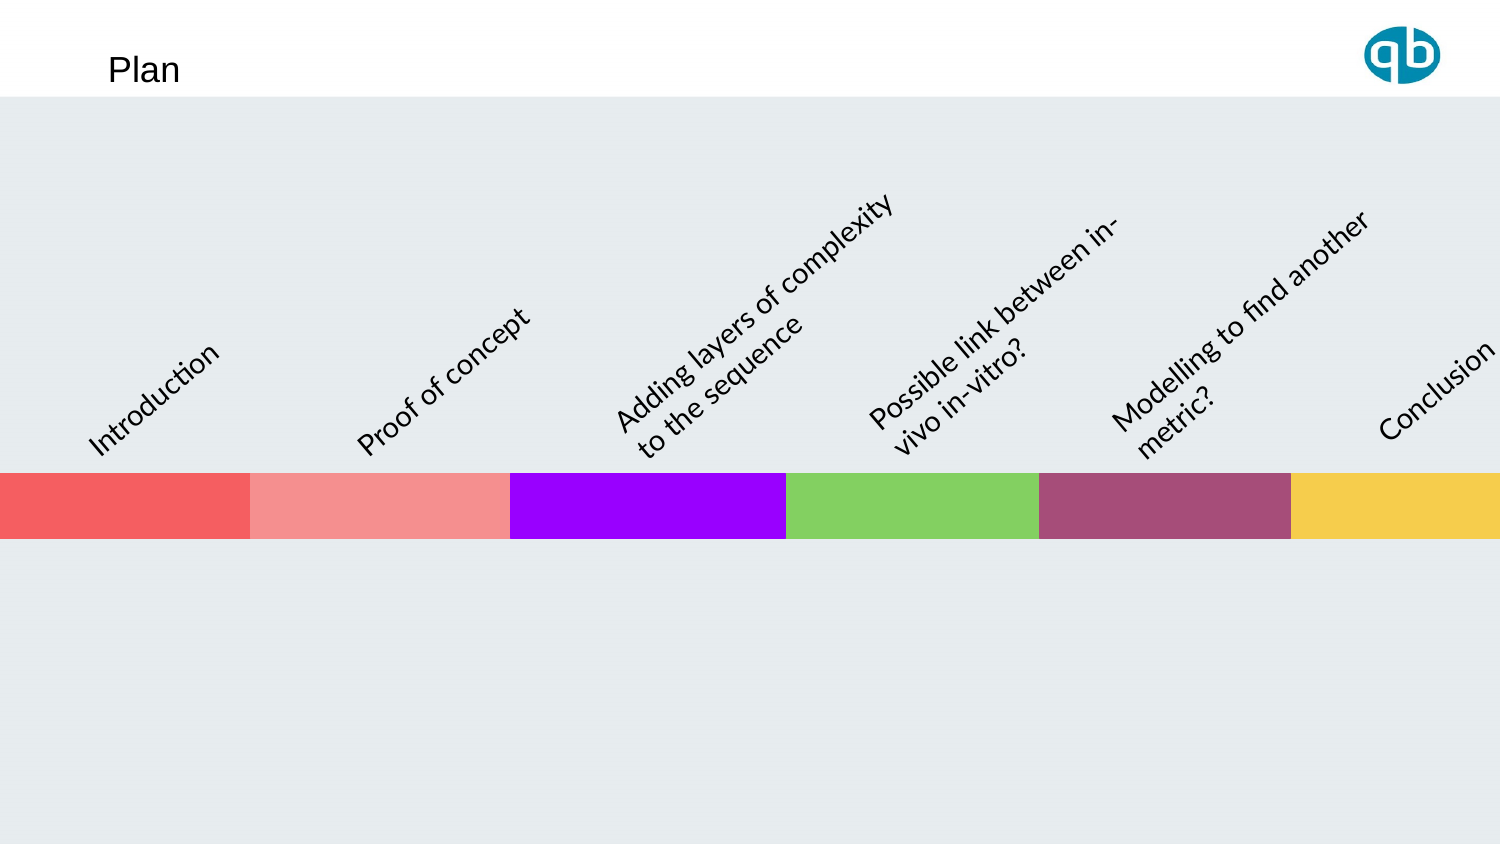

Plan
Adding layers of complexity to the sequence
Possible link between in-vivo in-vitro?

Modelling to find another metric?

Conclusion

Introduction
Proof of concept